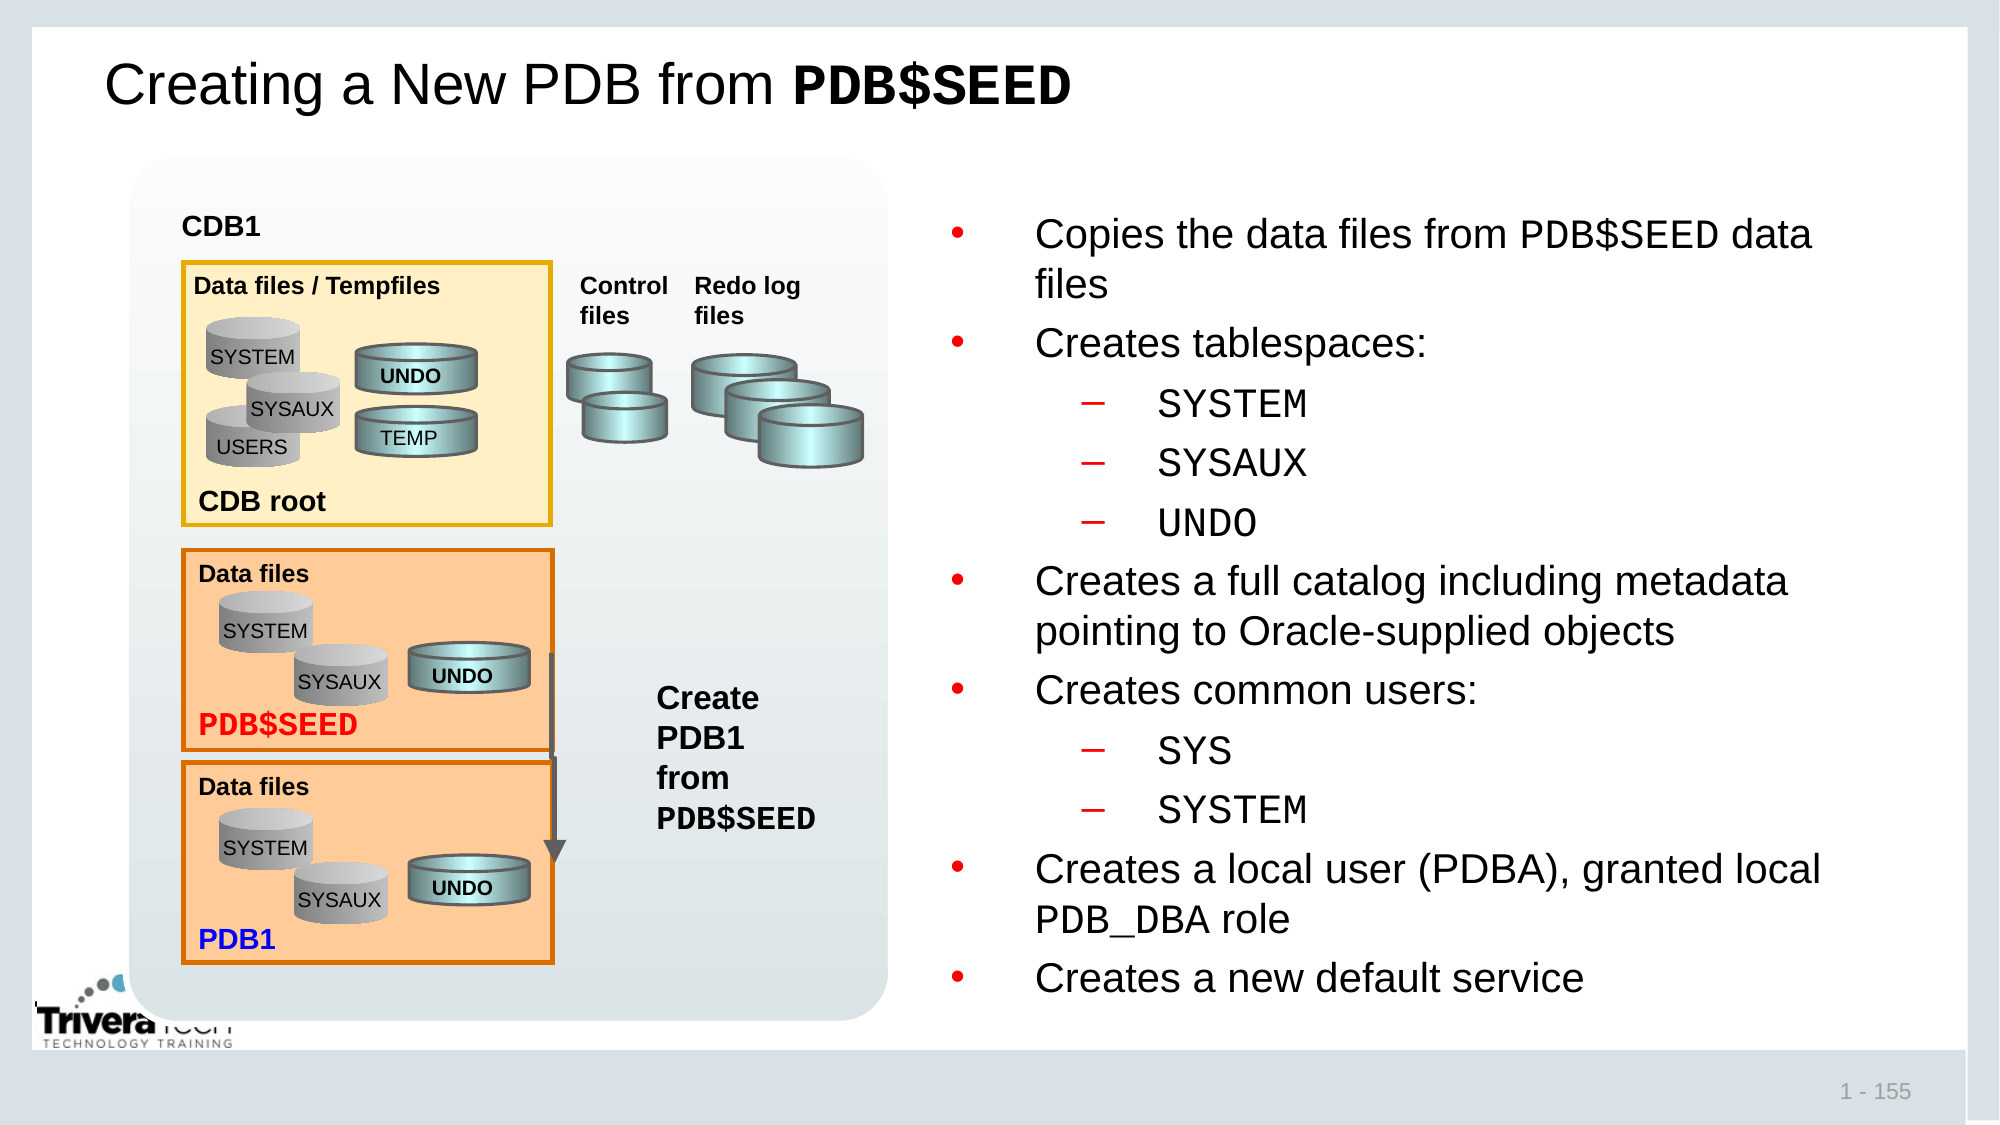

# Creating a New PDB from PDB$SEED

Copies the data files from PDB$SEED data files
Creates tablespaces:
SYSTEM
SYSAUX
UNDO
Creates a full catalog including metadata pointing to Oracle-supplied objects
Creates common users:
SYS
SYSTEM
Creates a local user (PDBA), granted local PDB_DBA role
Creates a new default service

CDB1
Data files / Tempfiles
CDB root
Control
files
Redo log
files

SYSTEM

UNDO

SYSAUX

TEMP
USERS

PDB$SEED
Data files

SYSTEM

UNDO
SYSAUX
Create
PDB1
from
PDB$SEED

PDB1
Data files

SYSTEM

SYSAUX

UNDO